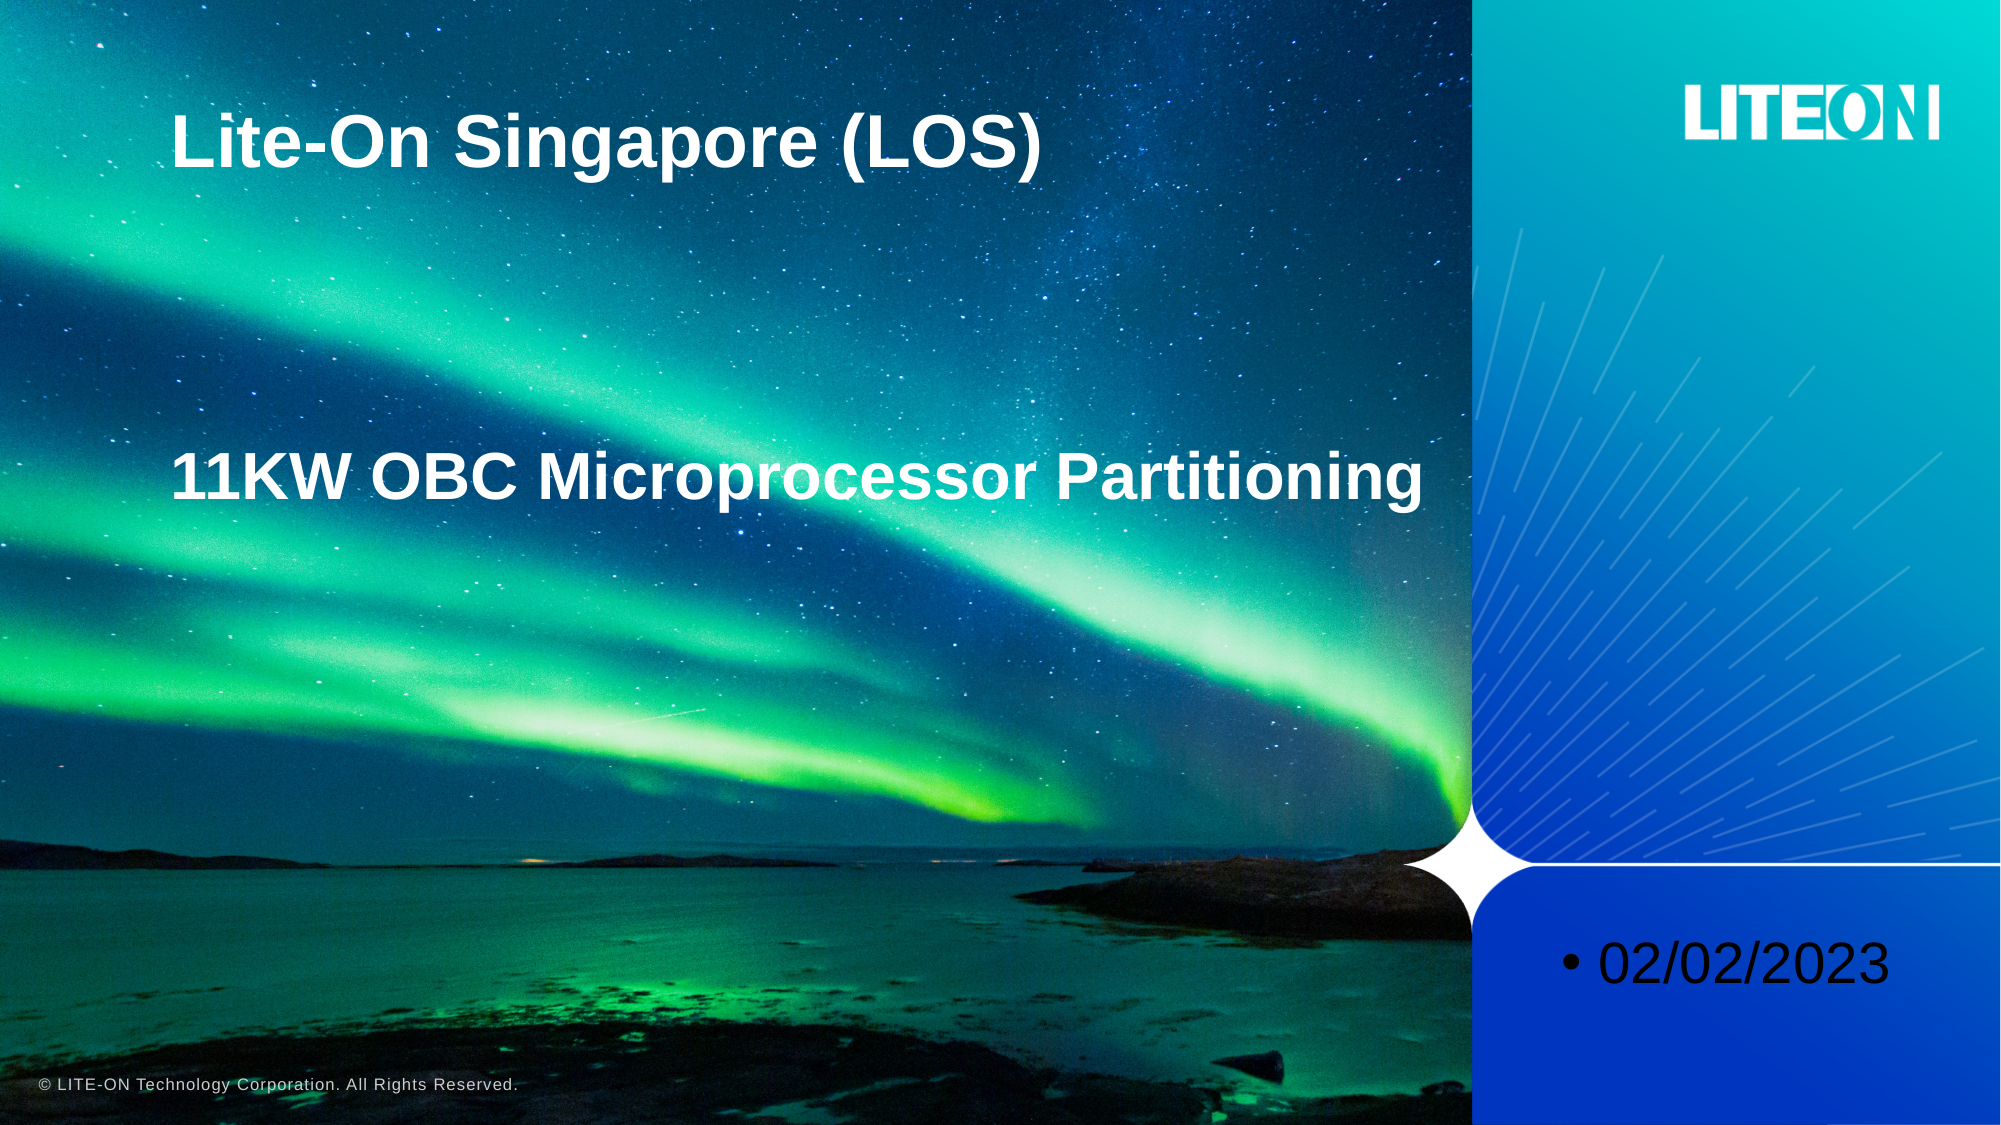

Lite-On Singapore (LOS)

11KW OBC Microprocessor Partitioning

02/02/2023